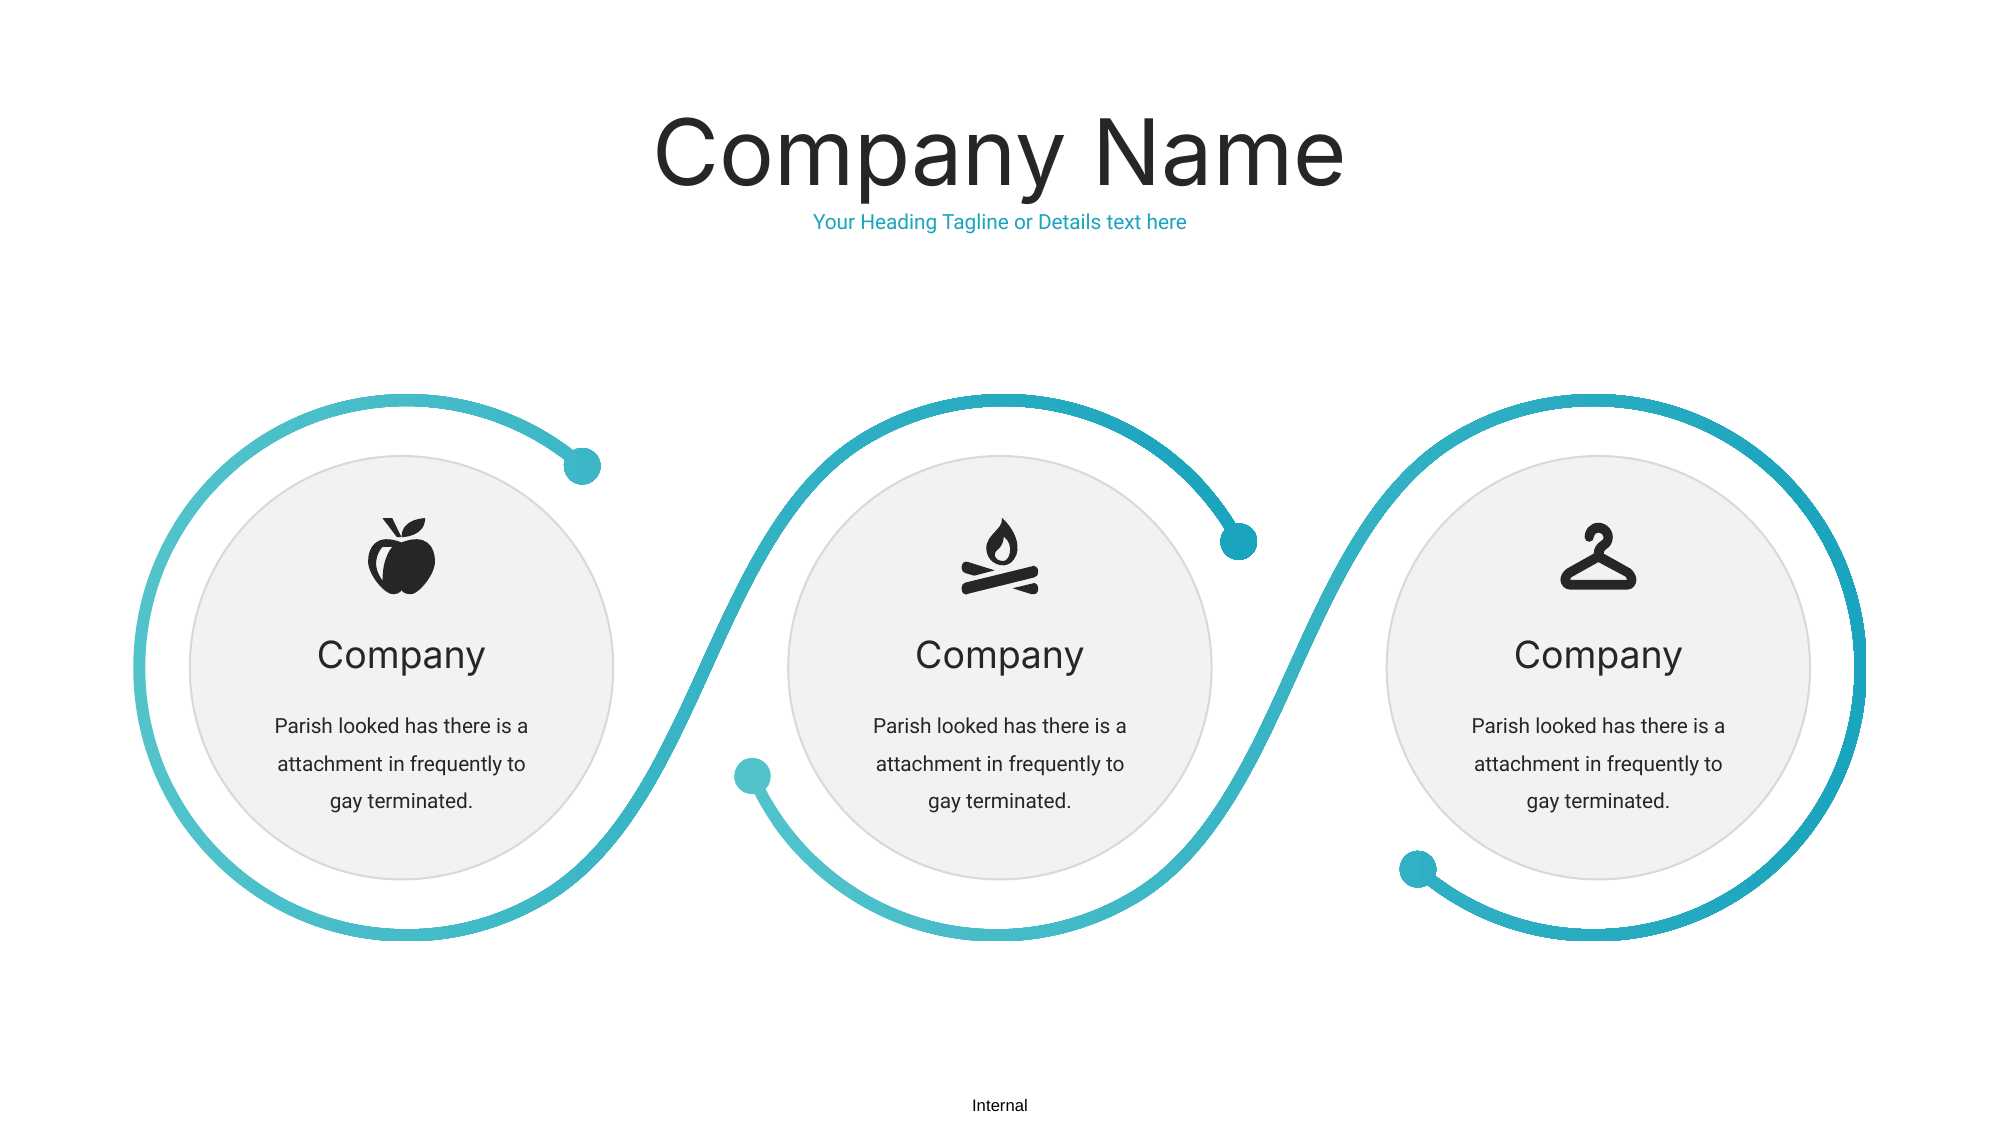

Company Name
Your Heading Tagline or Details text here

Company
Company
Company
Parish looked has there is a attachment in frequently to gay terminated.
Parish looked has there is a attachment in frequently to gay terminated.
Parish looked has there is a attachment in frequently to gay terminated.